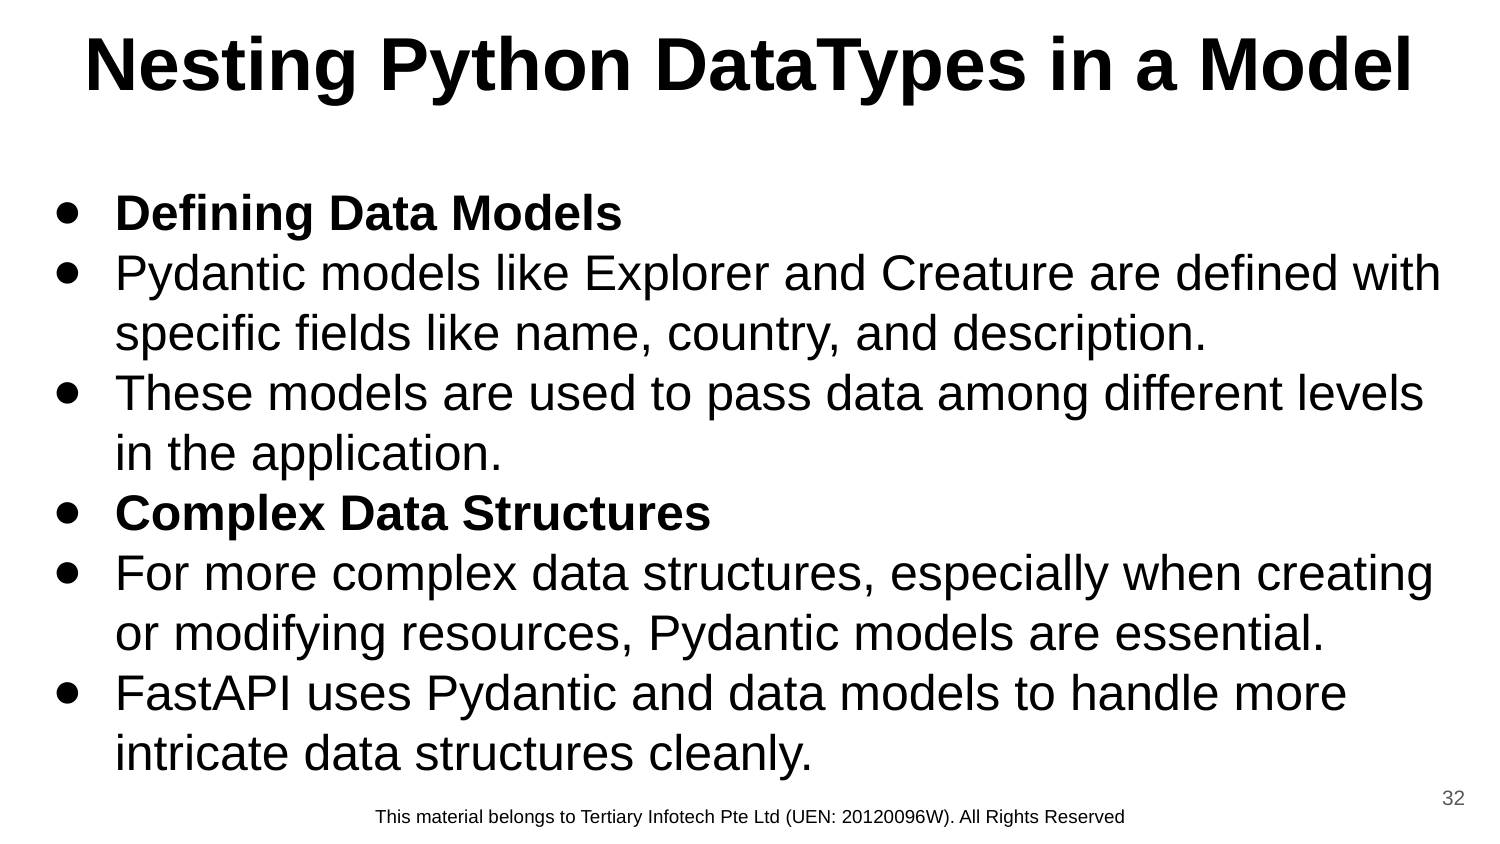

# Nesting Python DataTypes in a Model

Defining Data Models
Pydantic models like Explorer and Creature are defined with specific fields like name, country, and description.
These models are used to pass data among different levels in the application.
Complex Data Structures
For more complex data structures, especially when creating or modifying resources, Pydantic models are essential.
FastAPI uses Pydantic and data models to handle more intricate data structures cleanly.
32